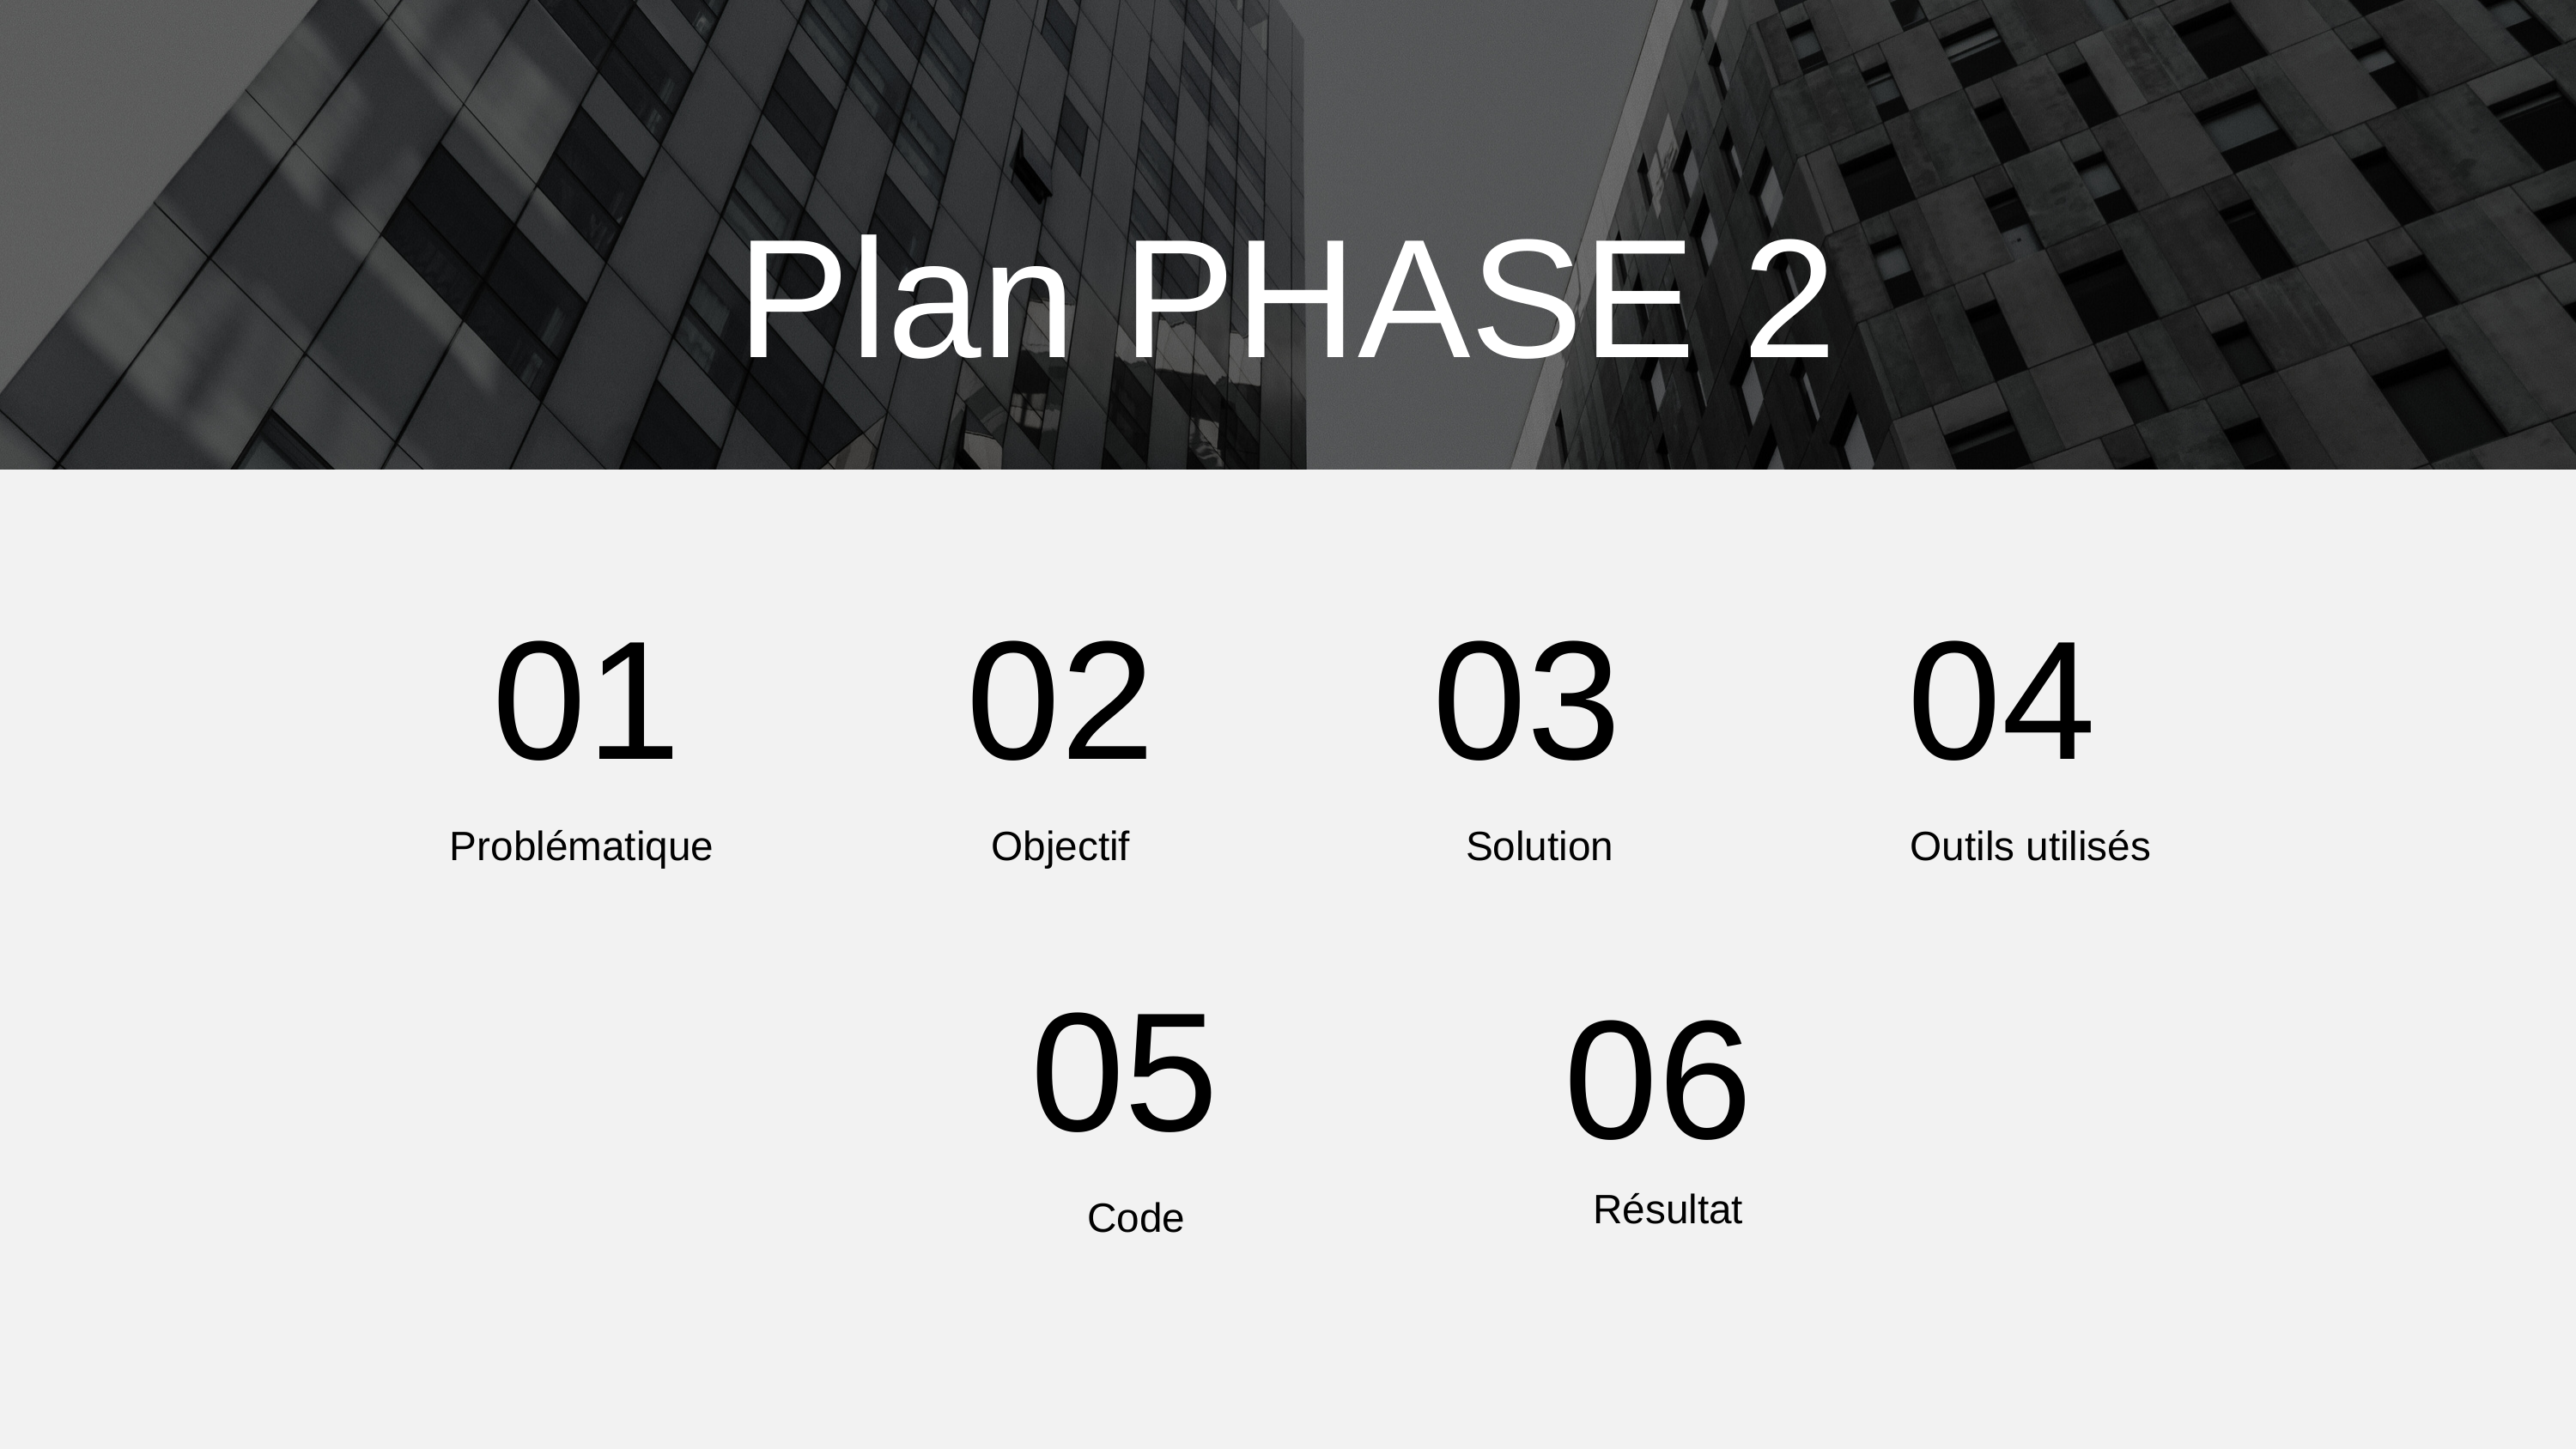

Plan PHASE 2
01
02
03
04
Problématique
Objectif
Solution
Outils utilisés
05
06
Résultat
Code